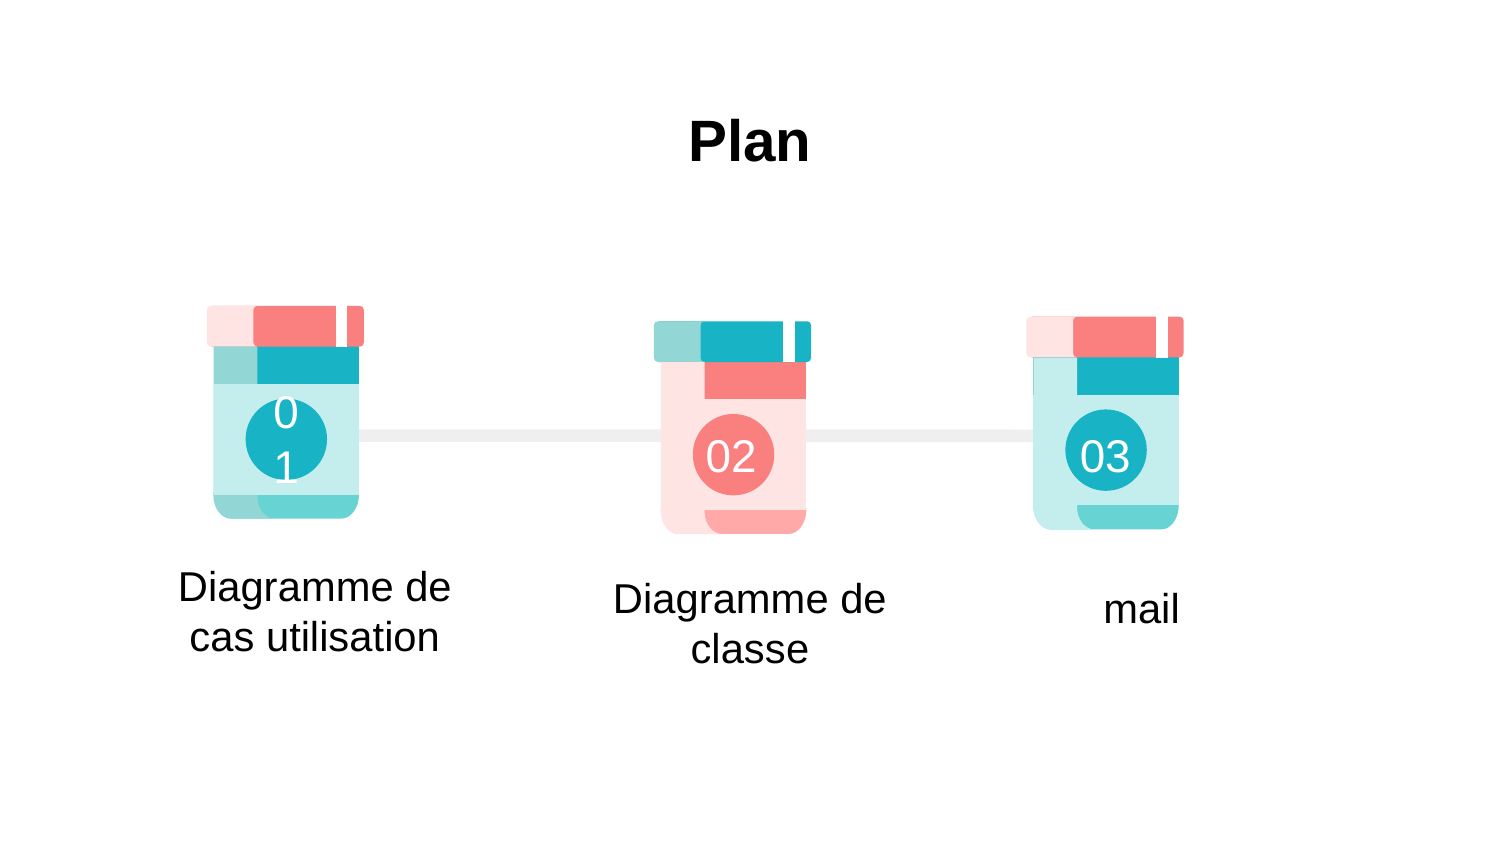

# Plan

01
02
03
Diagramme de cas utilisation
Diagramme de classe
mail